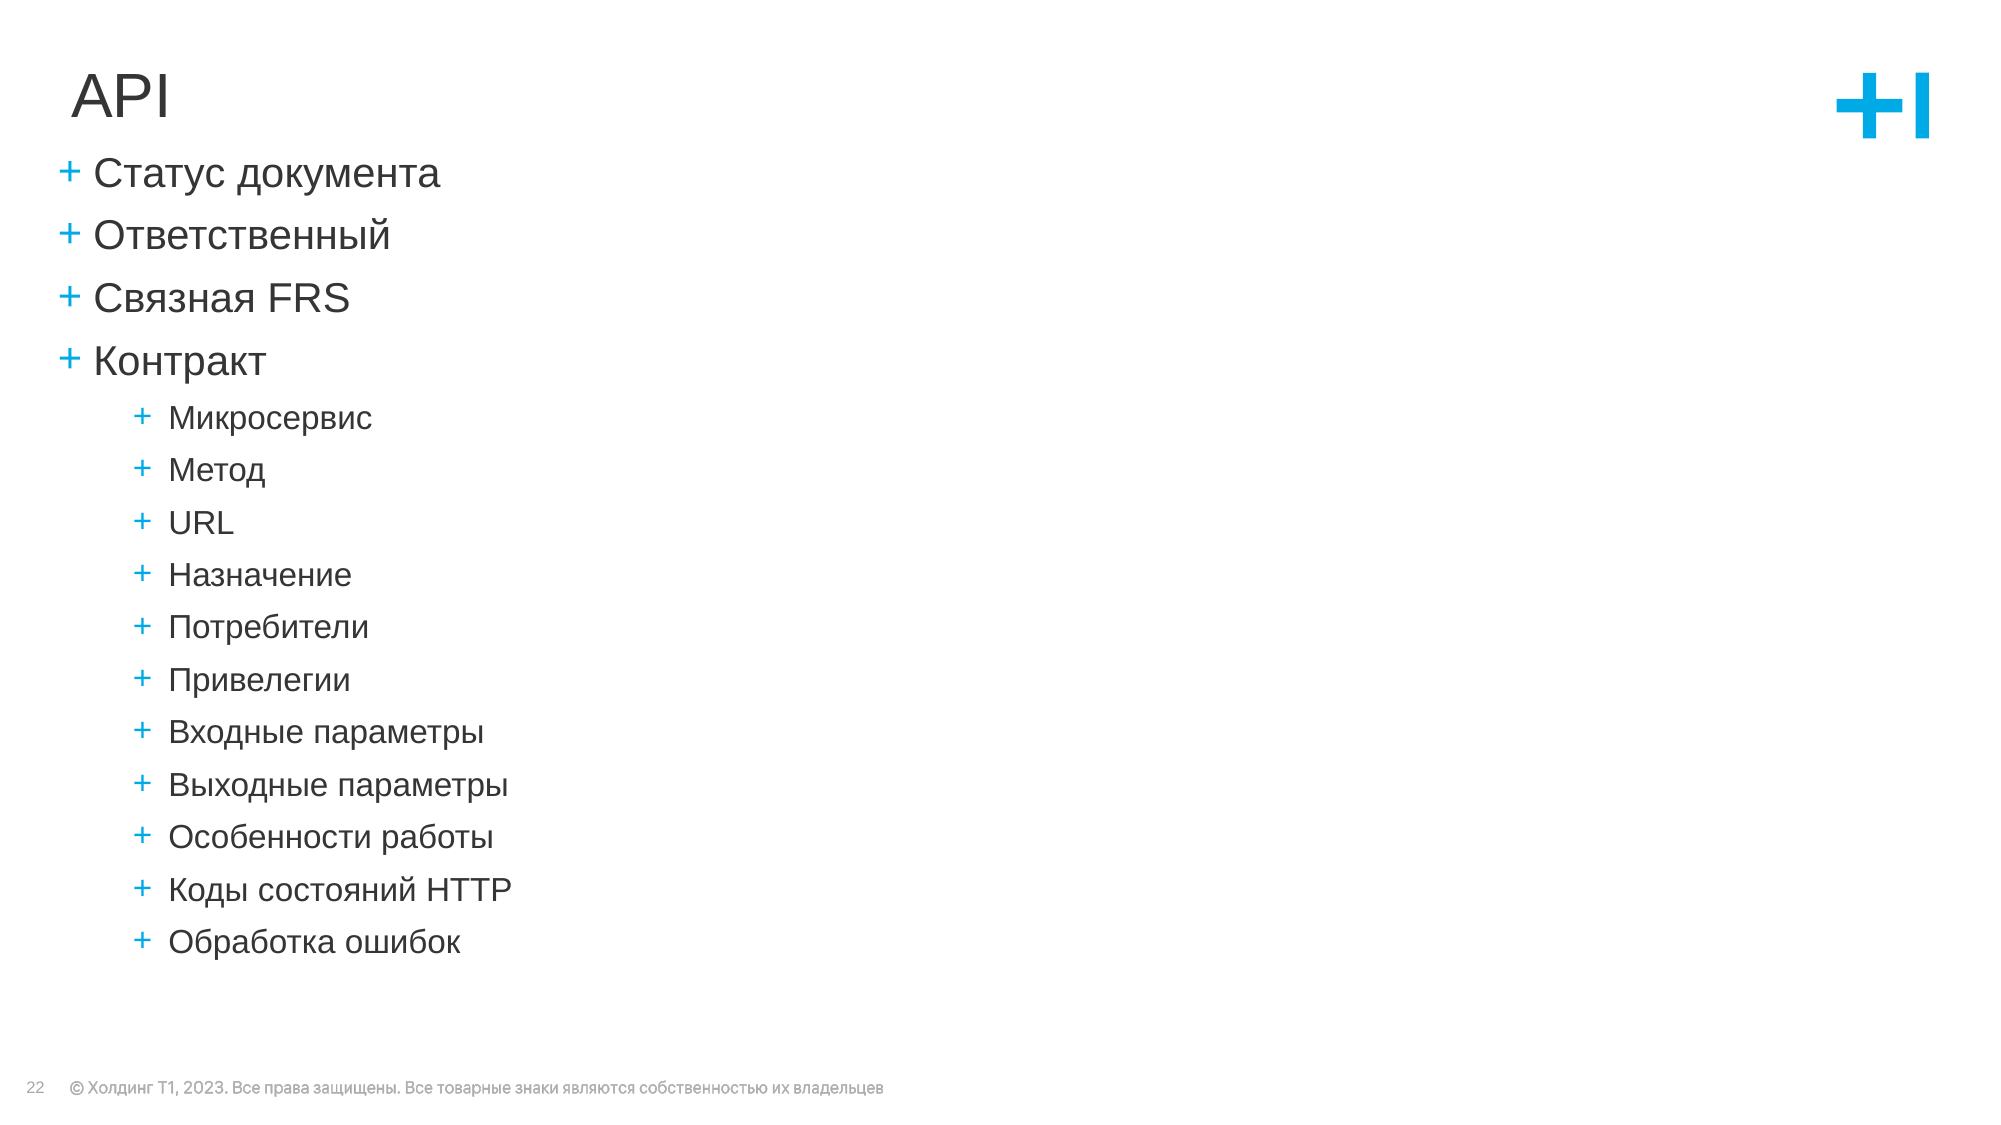

# API
Статус документа
Ответственный
Связная FRS
Контракт
Микросервис
Метод
URL
Назначение
Потребители
Привелегии
Входные параметры
Выходные параметры
Особенности работы
Коды состояний HTTP
Обработка ошибок